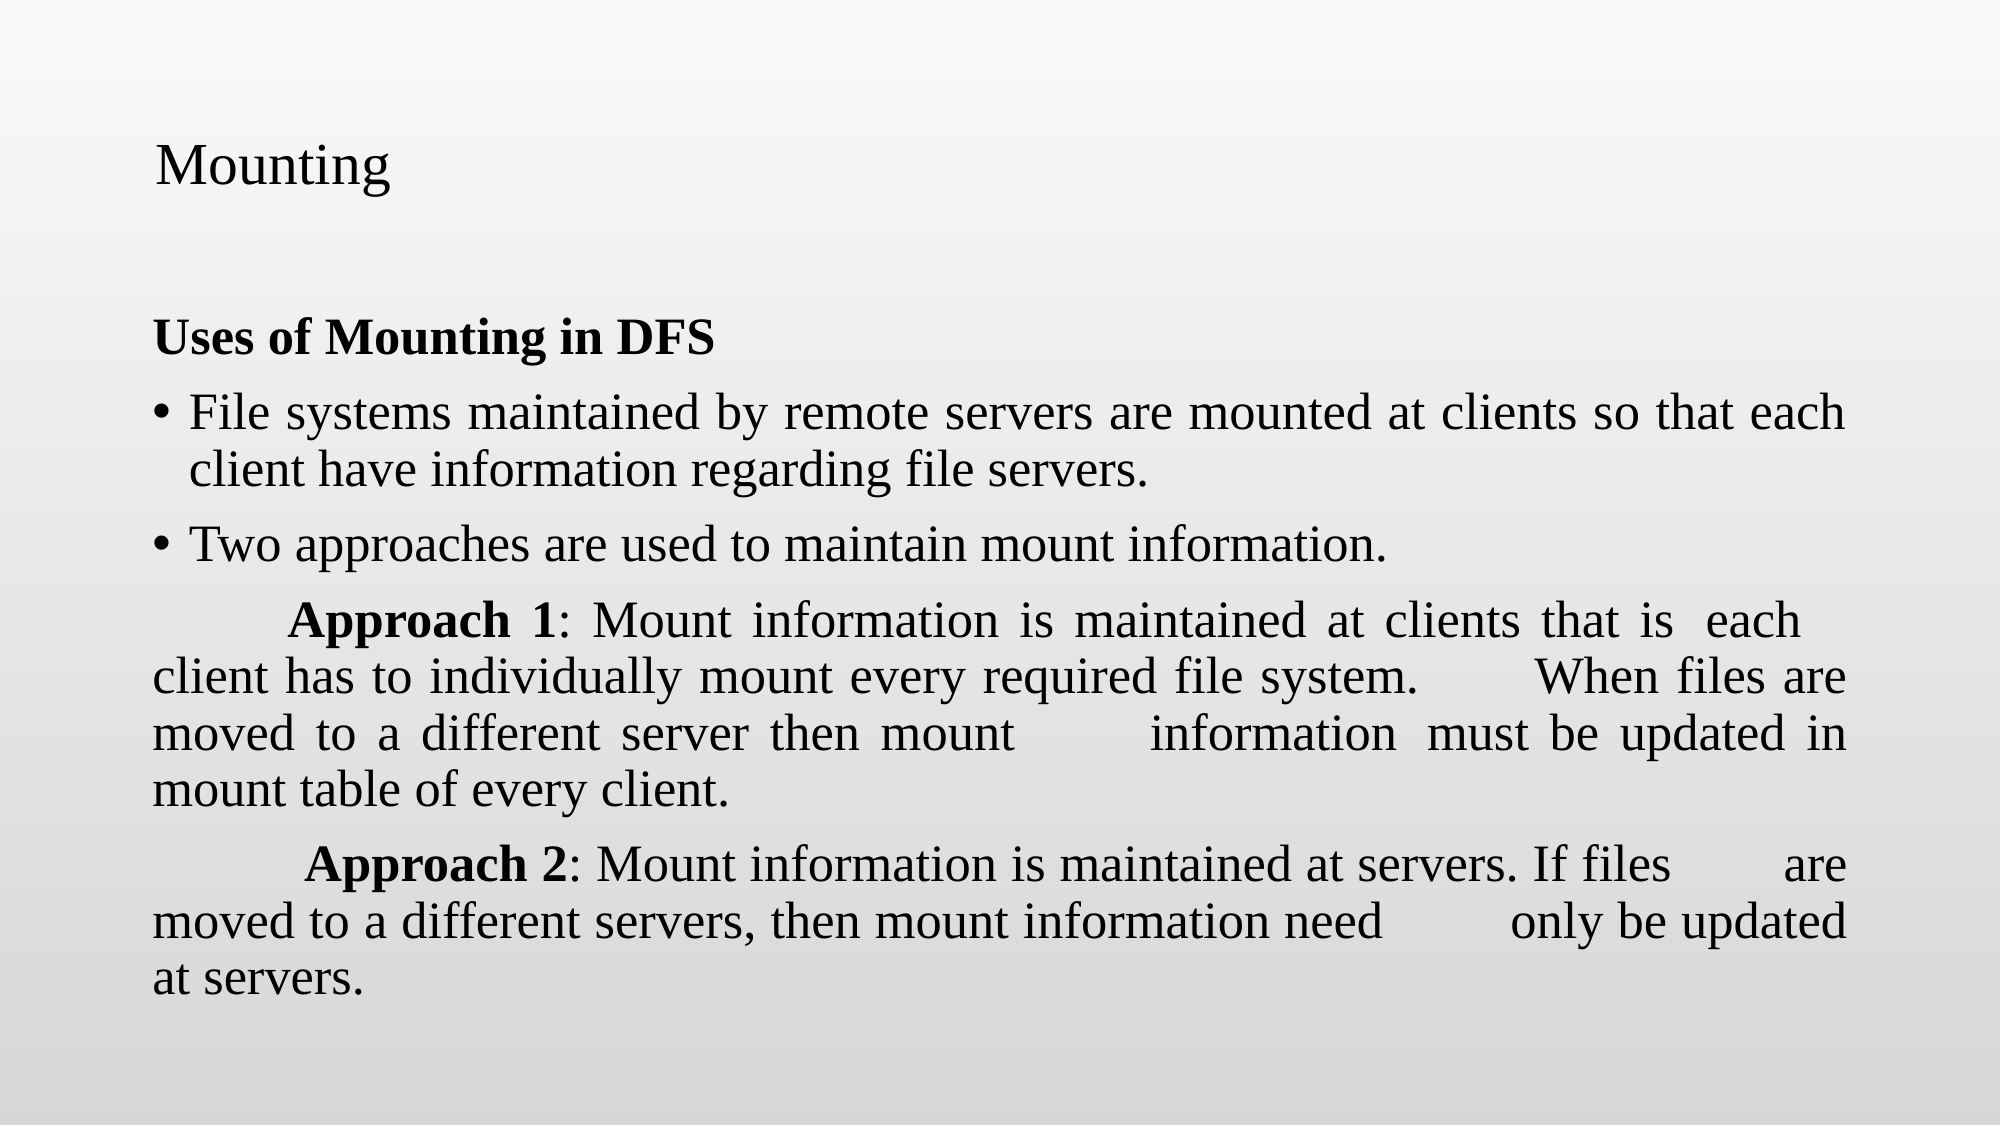

# Mounting
Uses of Mounting in DFS
File systems maintained by remote servers are mounted at clients so that each client have information regarding file servers.
Two approaches are used to maintain mount information.
	Approach 1: Mount information is maintained at clients that is 	each 	client has to individually mount every required file system. 	When files are moved to a different server then mount 	information 	must be updated in mount table of every client.
           Approach 2: Mount information is maintained at servers. If files 	are moved to a different servers, then mount information need 	only be updated at servers.